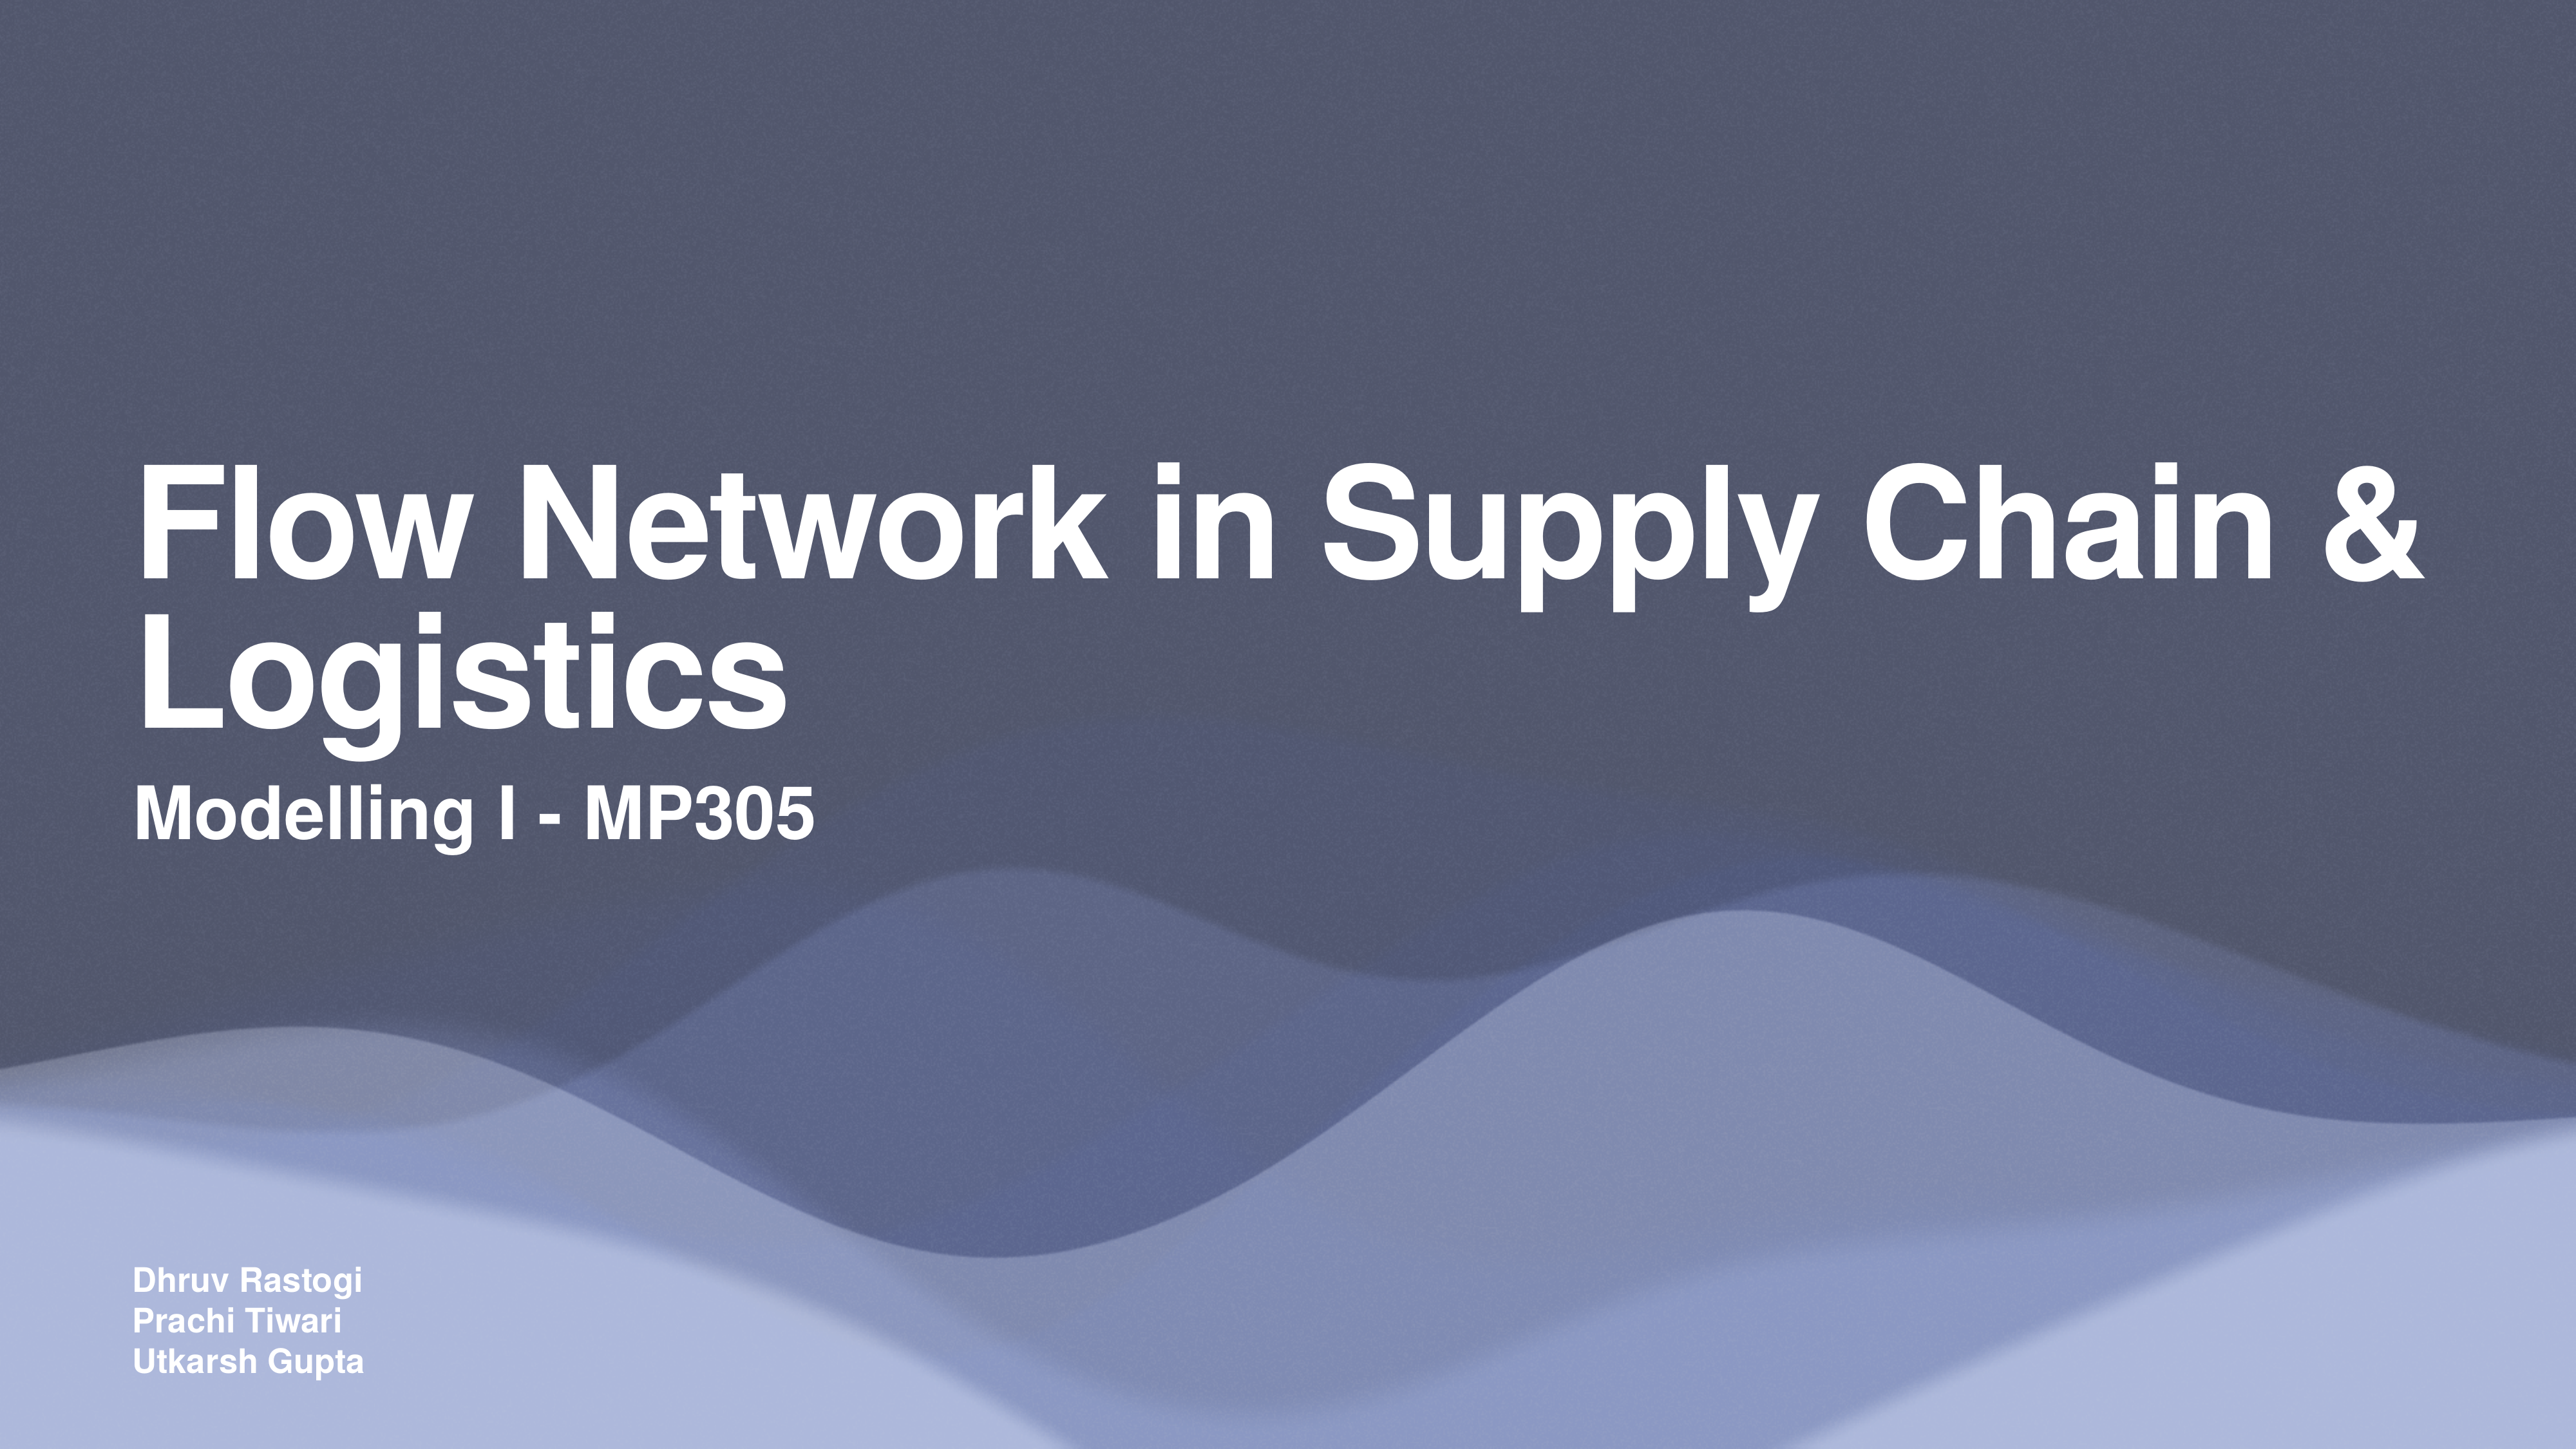

# Flow Network in Supply Chain & Logistics
Modelling I - MP305
Dhruv Rastogi
Prachi Tiwari
Utkarsh Gupta